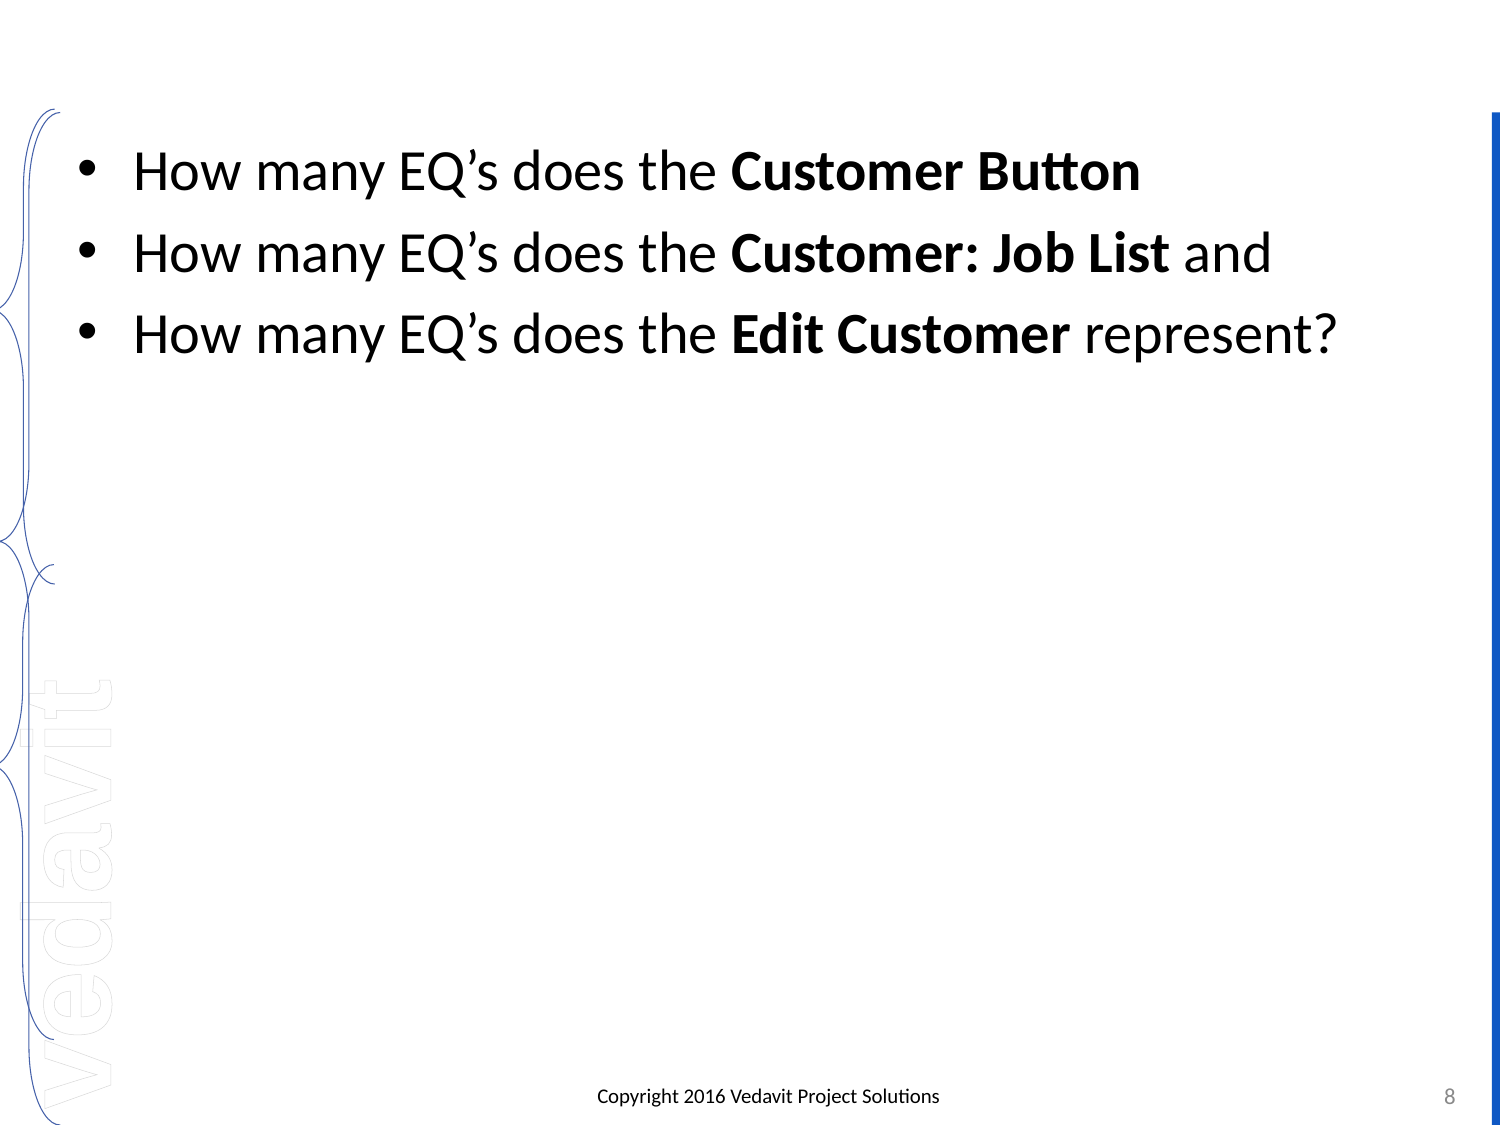

#

How many EQ’s does the Customer Button
How many EQ’s does the Customer: Job List and
How many EQ’s does the Edit Customer represent?
8